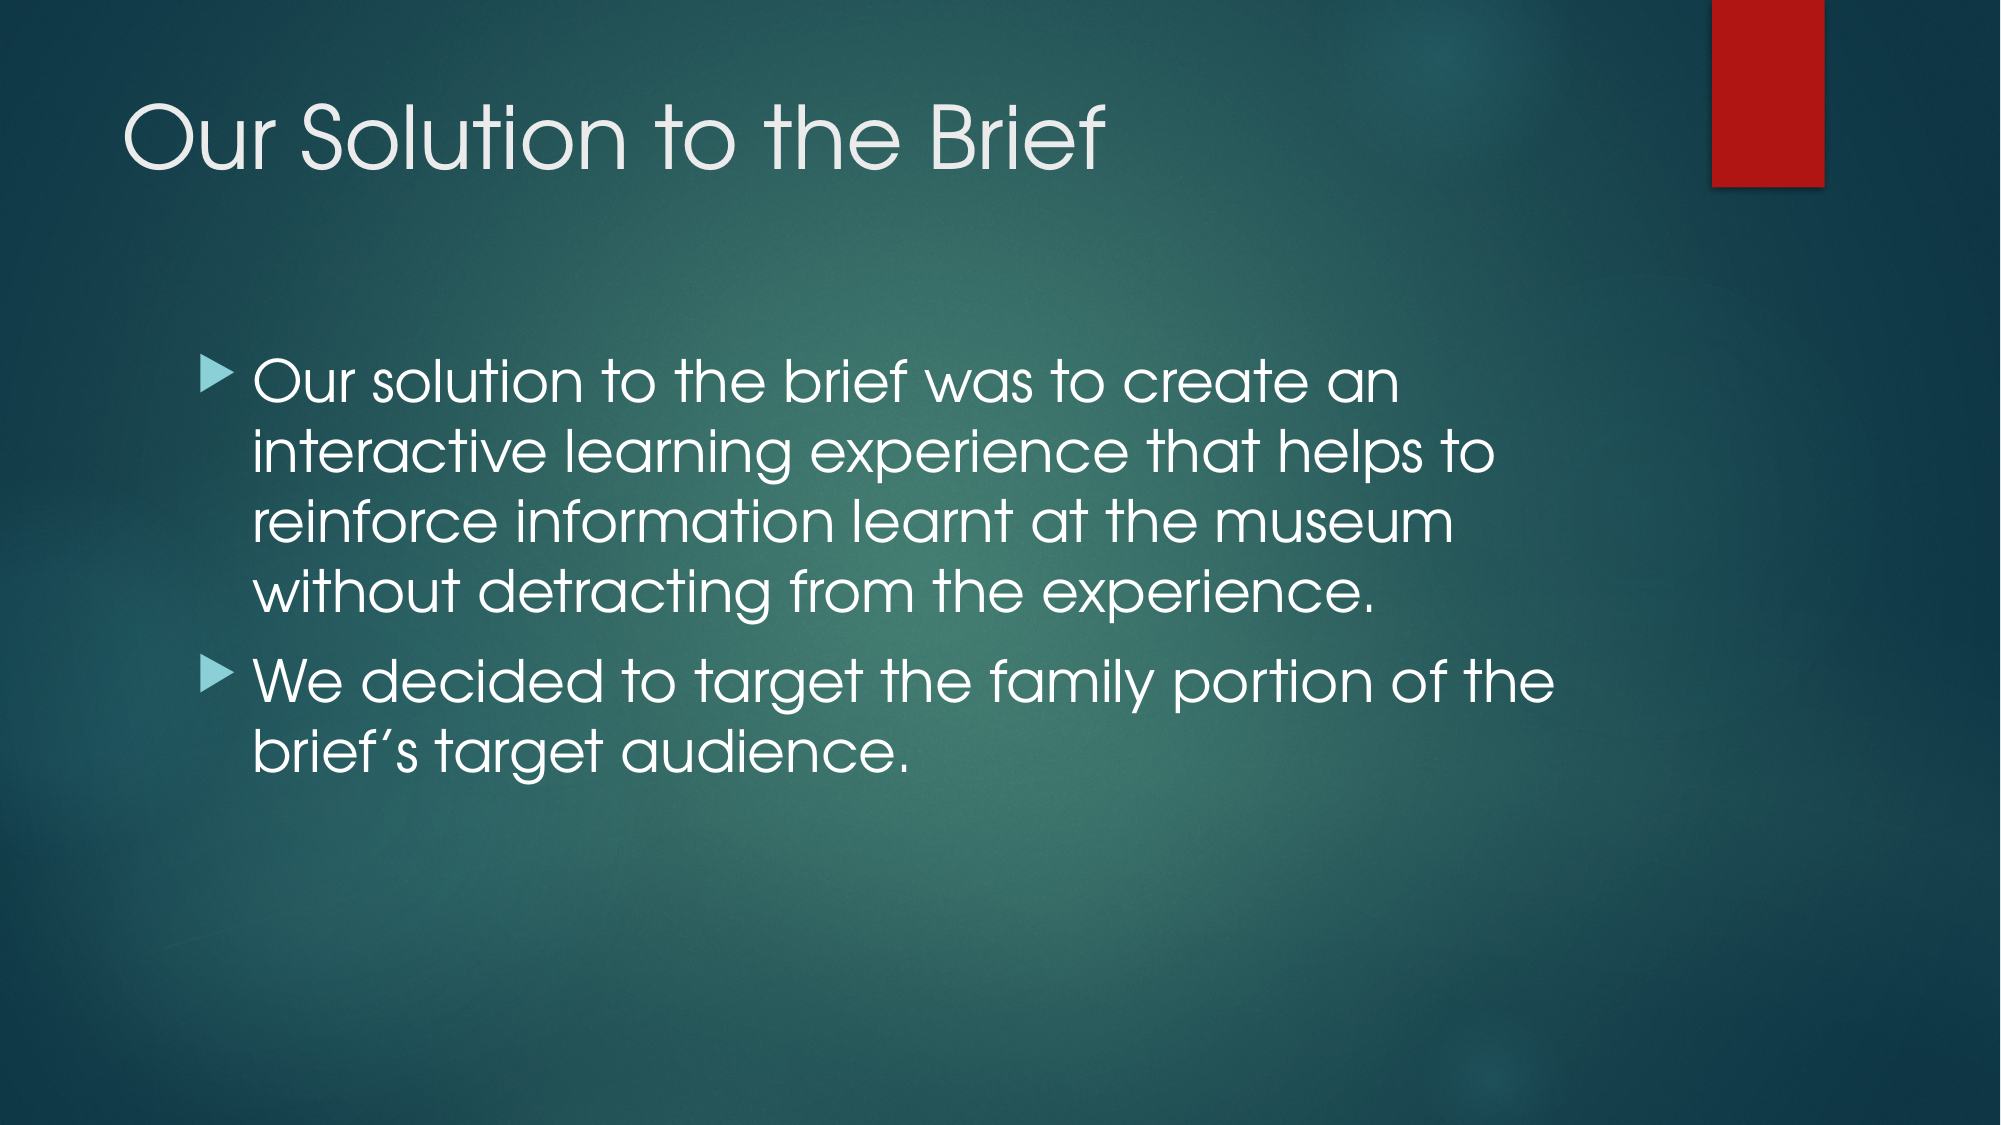

# Our Solution to the Brief
Our solution to the brief was to create an interactive learning experience that helps to reinforce information learnt at the museum without detracting from the experience.
We decided to target the family portion of the brief’s target audience.